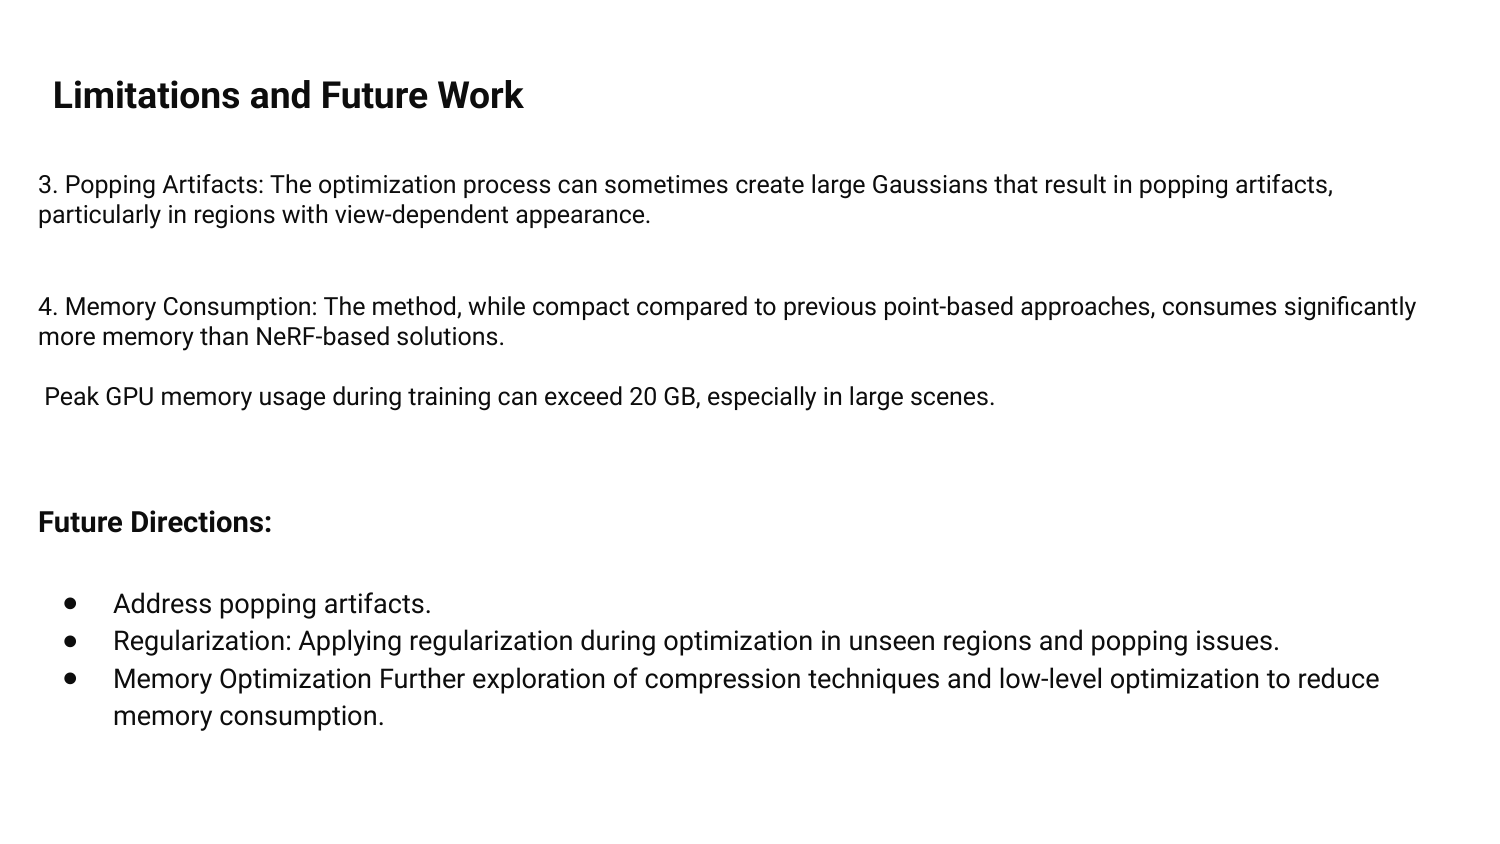

# Limitations and Future Work

3. Popping Artifacts: The optimization process can sometimes create large Gaussians that result in popping artifacts, particularly in regions with view-dependent appearance.
4. Memory Consumption: The method, while compact compared to previous point-based approaches, consumes significantly more memory than NeRF-based solutions.

 Peak GPU memory usage during training can exceed 20 GB, especially in large scenes.
Future Directions:
Address popping artifacts.
Regularization: Applying regularization during optimization in unseen regions and popping issues.
Memory Optimization Further exploration of compression techniques and low-level optimization to reduce memory consumption.